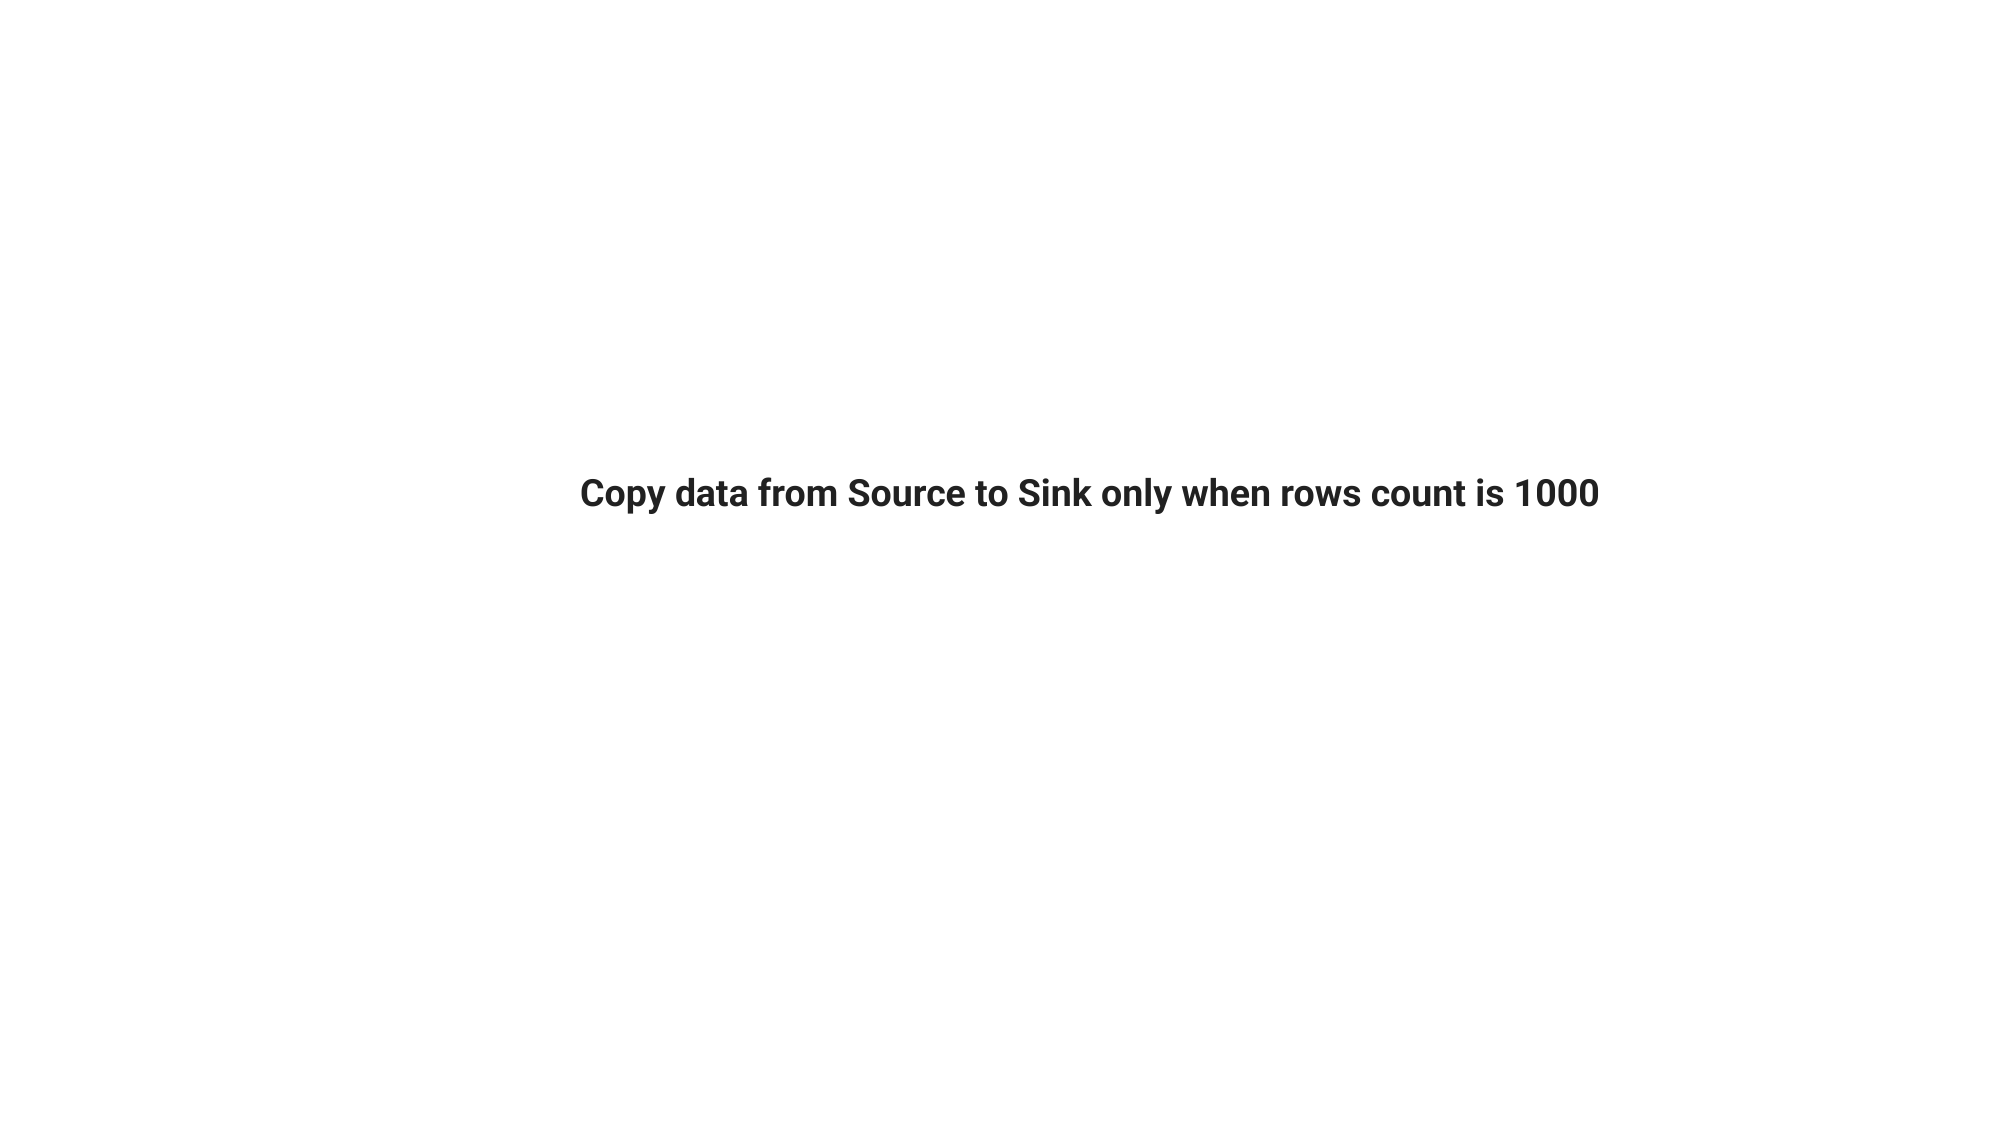

Copy data from Source to Sink only when rows count is 1000